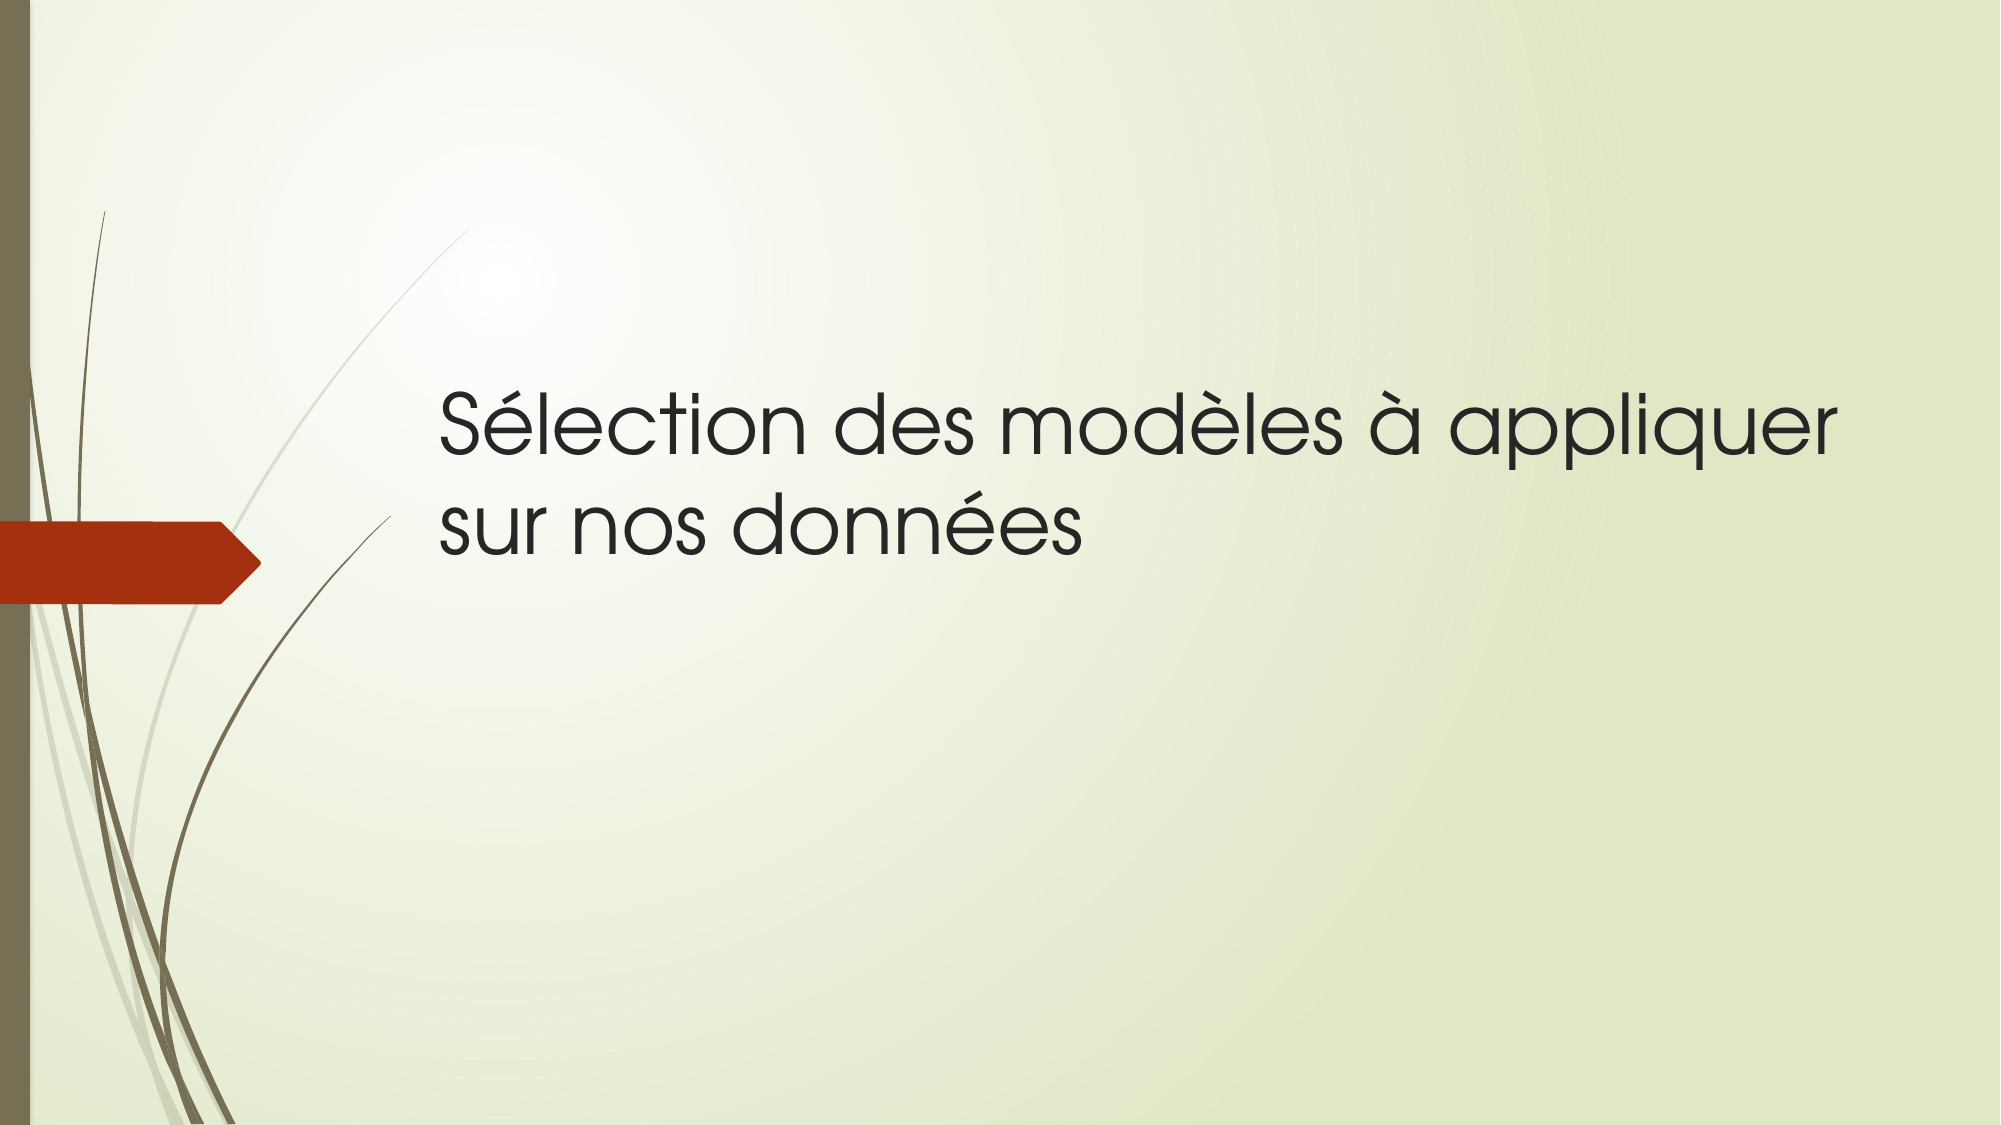

# Sélection des modèles à appliquer sur nos données